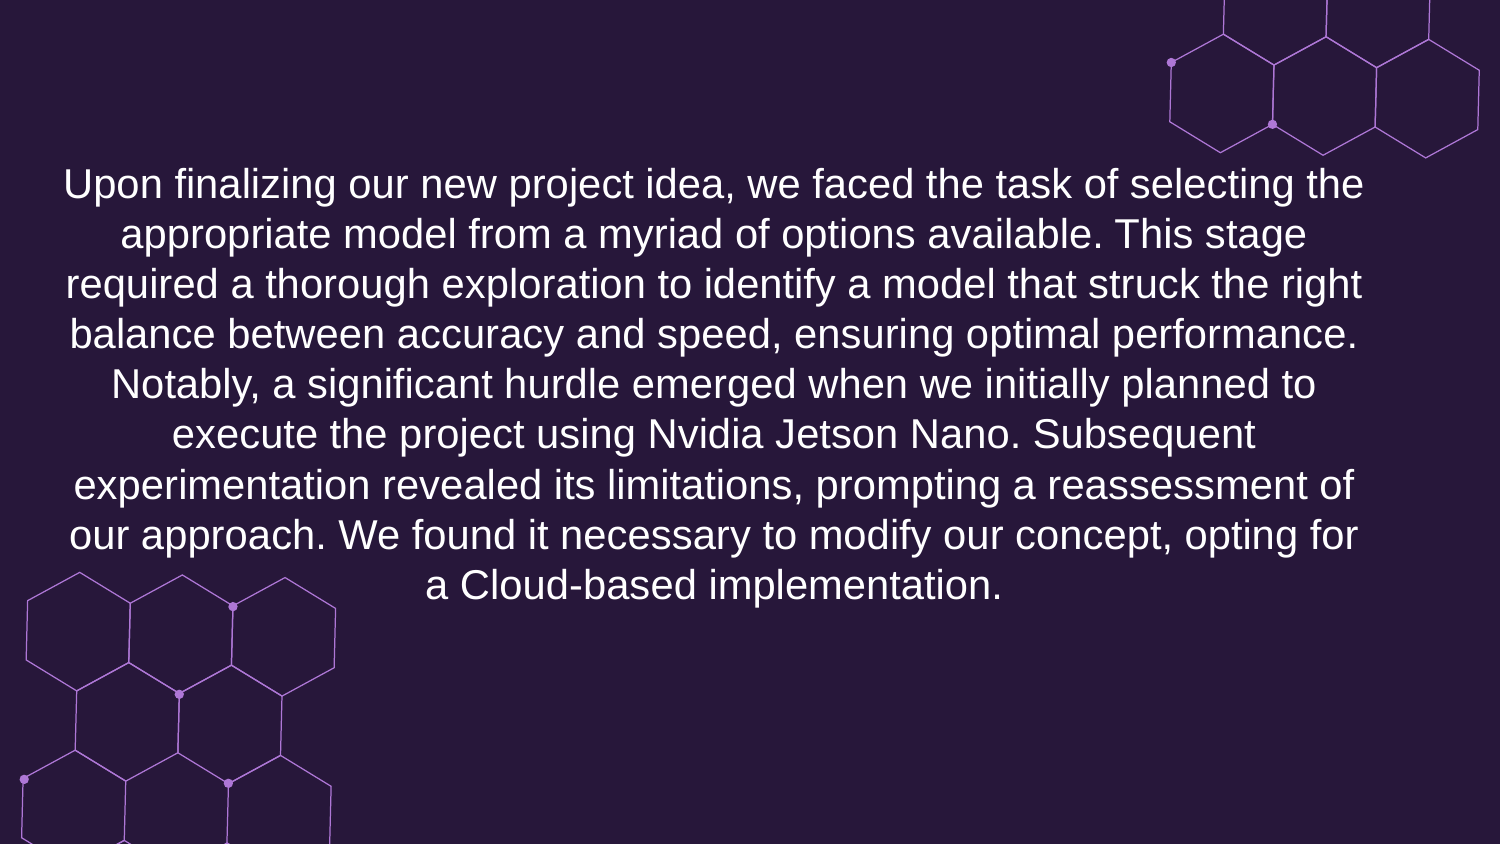

Upon finalizing our new project idea, we faced the task of selecting the appropriate model from a myriad of options available. This stage required a thorough exploration to identify a model that struck the right balance between accuracy and speed, ensuring optimal performance.
Notably, a significant hurdle emerged when we initially planned to execute the project using Nvidia Jetson Nano. Subsequent experimentation revealed its limitations, prompting a reassessment of our approach. We found it necessary to modify our concept, opting for a Cloud-based implementation.